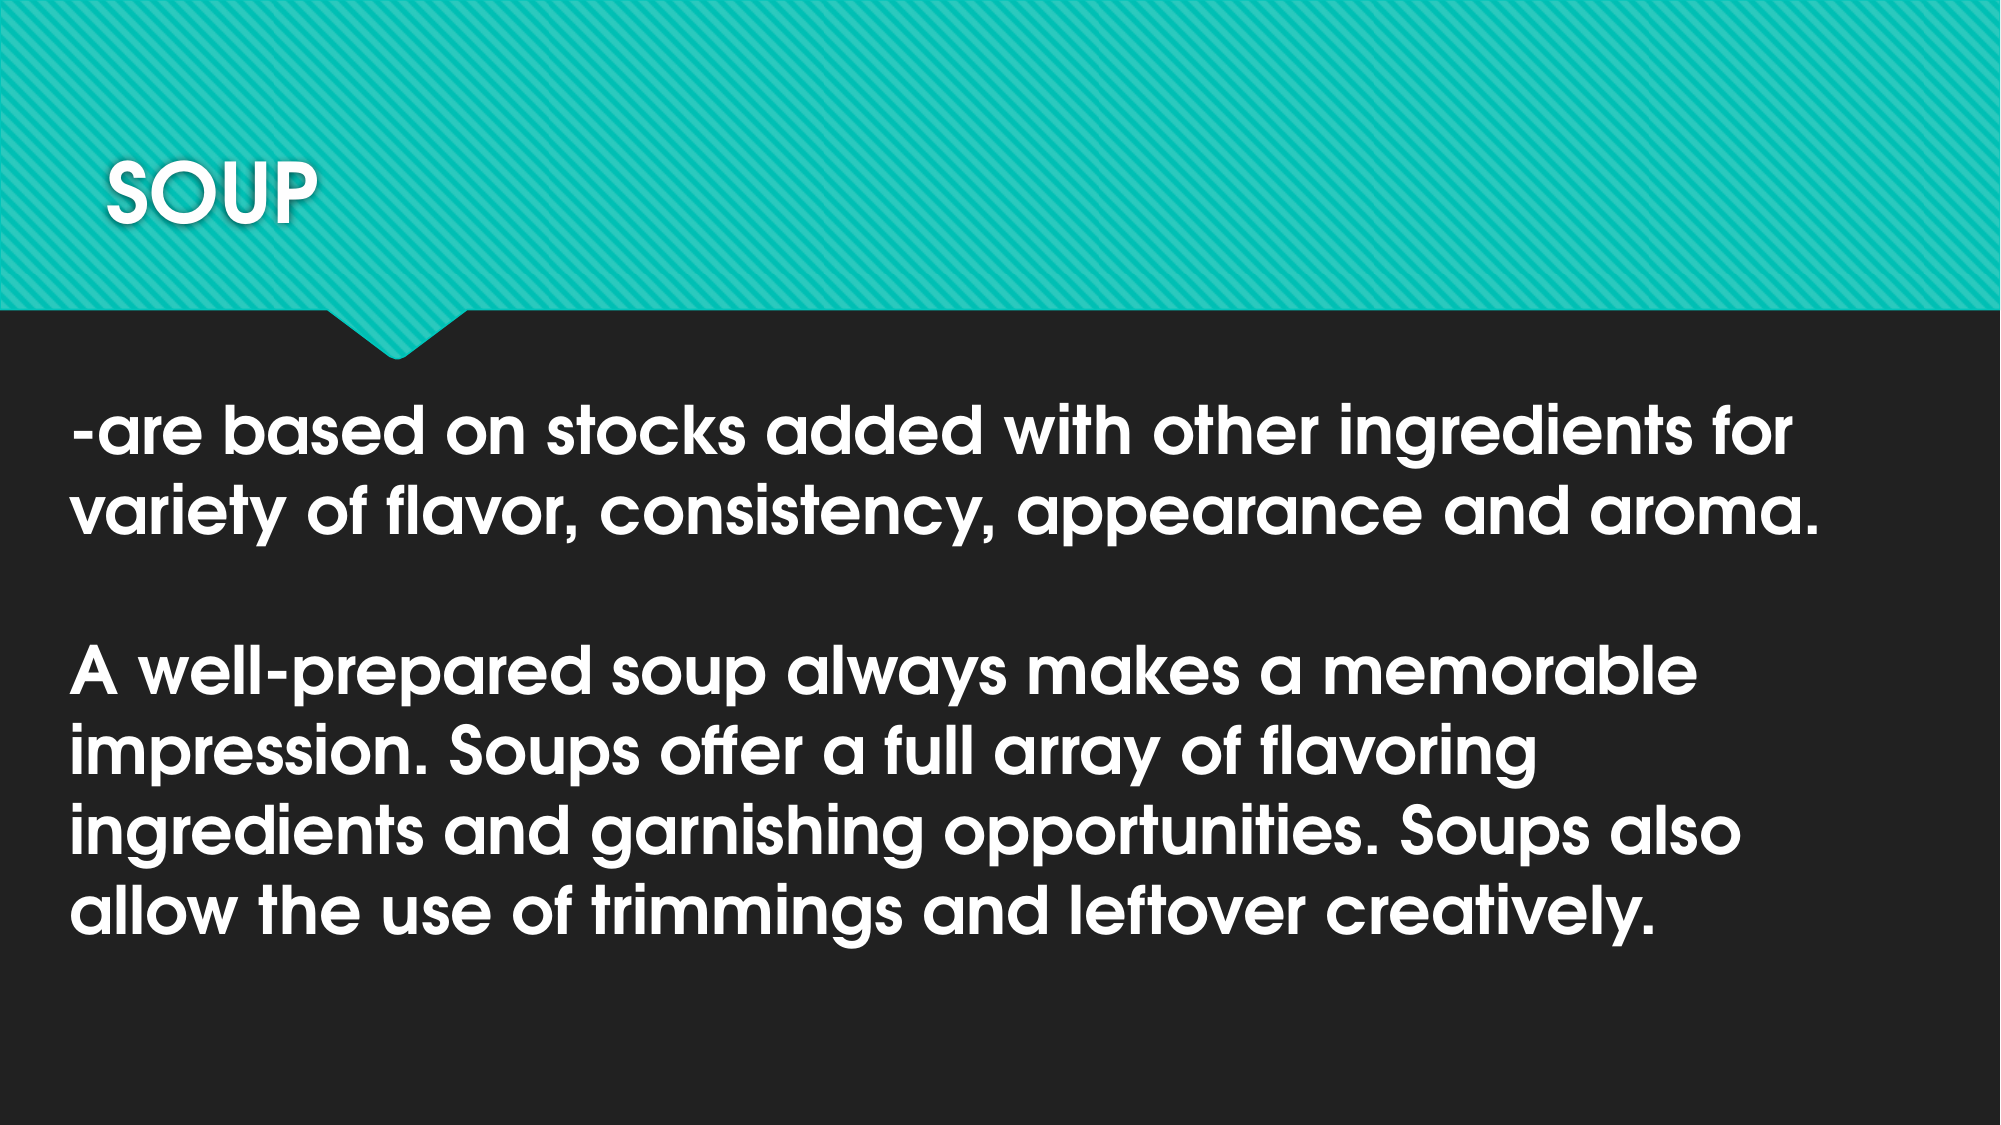

# SOUP
-are based on stocks added with other ingredients for variety of flavor, consistency, appearance and aroma.
A well-prepared soup always makes a memorable impression. Soups offer a full array of flavoring ingredients and garnishing opportunities. Soups also allow the use of trimmings and leftover creatively.